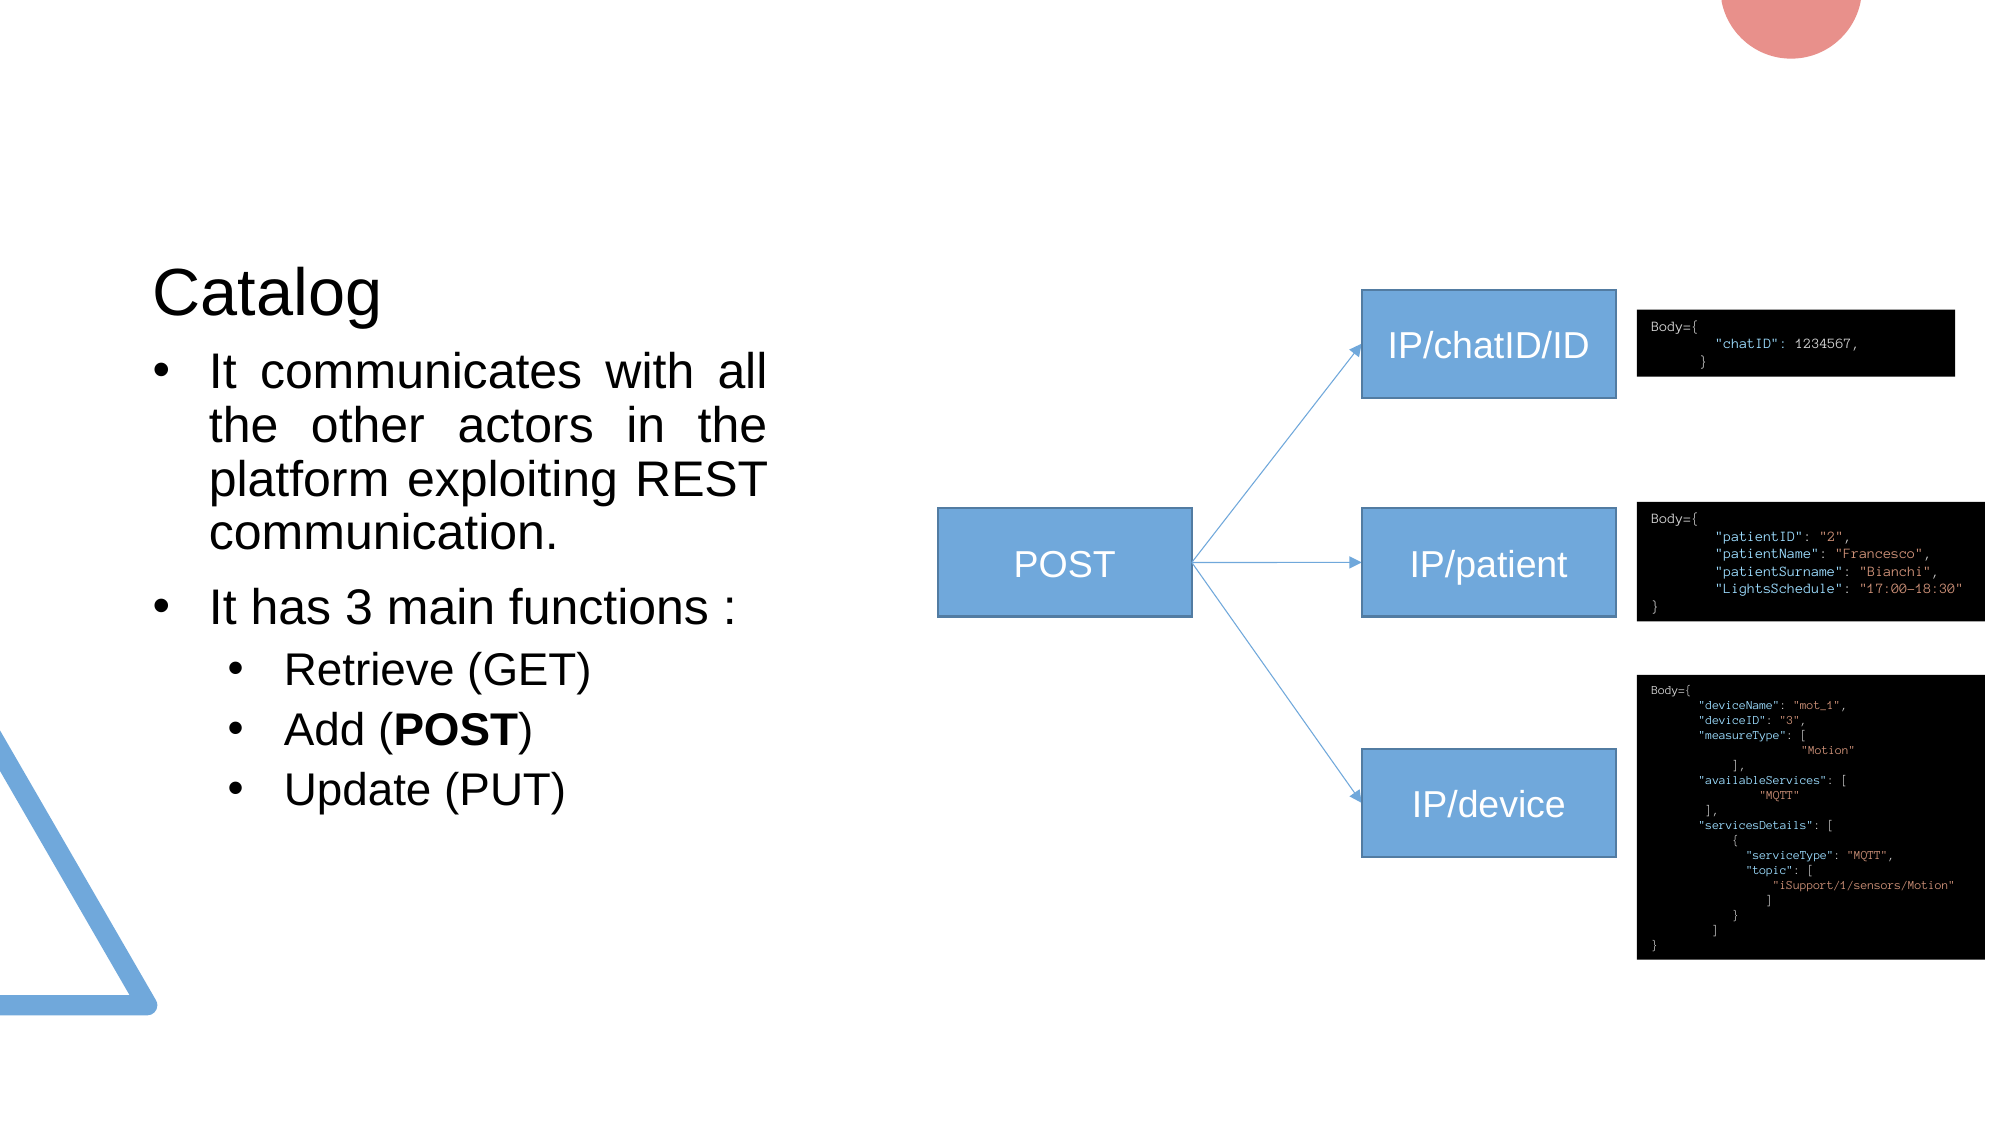

# Catalog
IP/chatID/ID
Body={
        "chatID": 1234567,
      }
It communicates with all the other actors in the platform exploiting REST communication.
It has 3 main functions :
Retrieve (GET)
Add (POST)
Update (PUT)
Body={
        "patientID": "2",
        "patientName": "Francesco",
        "patientSurname": "Bianchi",
        "LightsSchedule": "17:00-18:30"
}
POST
IP/patient
Body={
       "deviceName": "mot_1",
       "deviceID": "3",
       "measureType": [
       	"Motion"
            ],
       "availableServices": [
                "MQTT"
        ],
       "servicesDetails": [
            {
              "serviceType": "MQTT",
              "topic": [
                  "iSupport/1/sensors/Motion"
                 ]
            }
         ]
}
IP/device